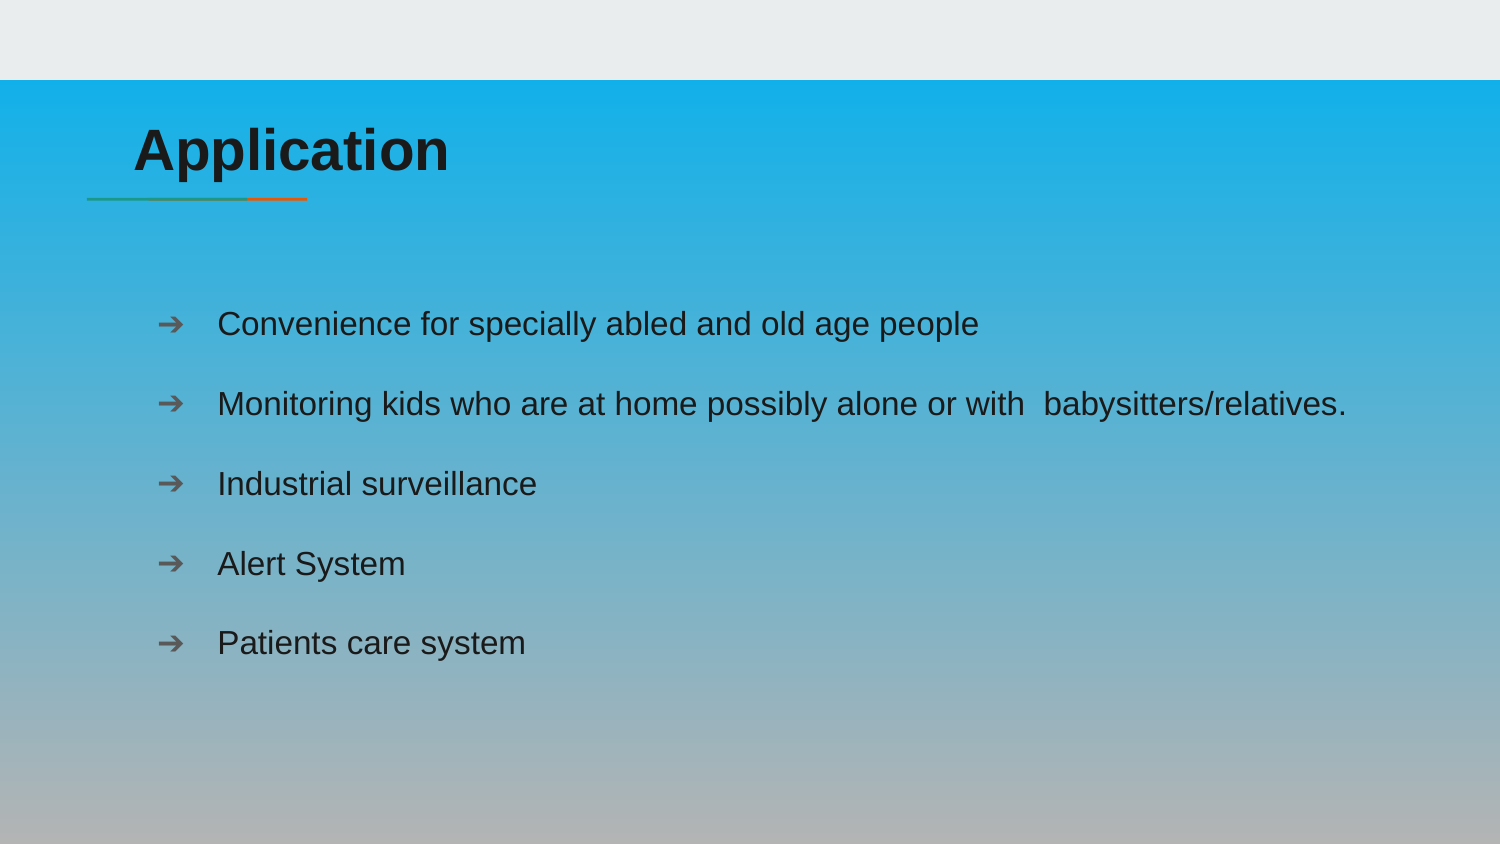

Application
 Convenience for specially abled and old age people
 Monitoring kids who are at home possibly alone or with  babysitters/relatives.
 Industrial surveillance
 Alert System
 Patients care system